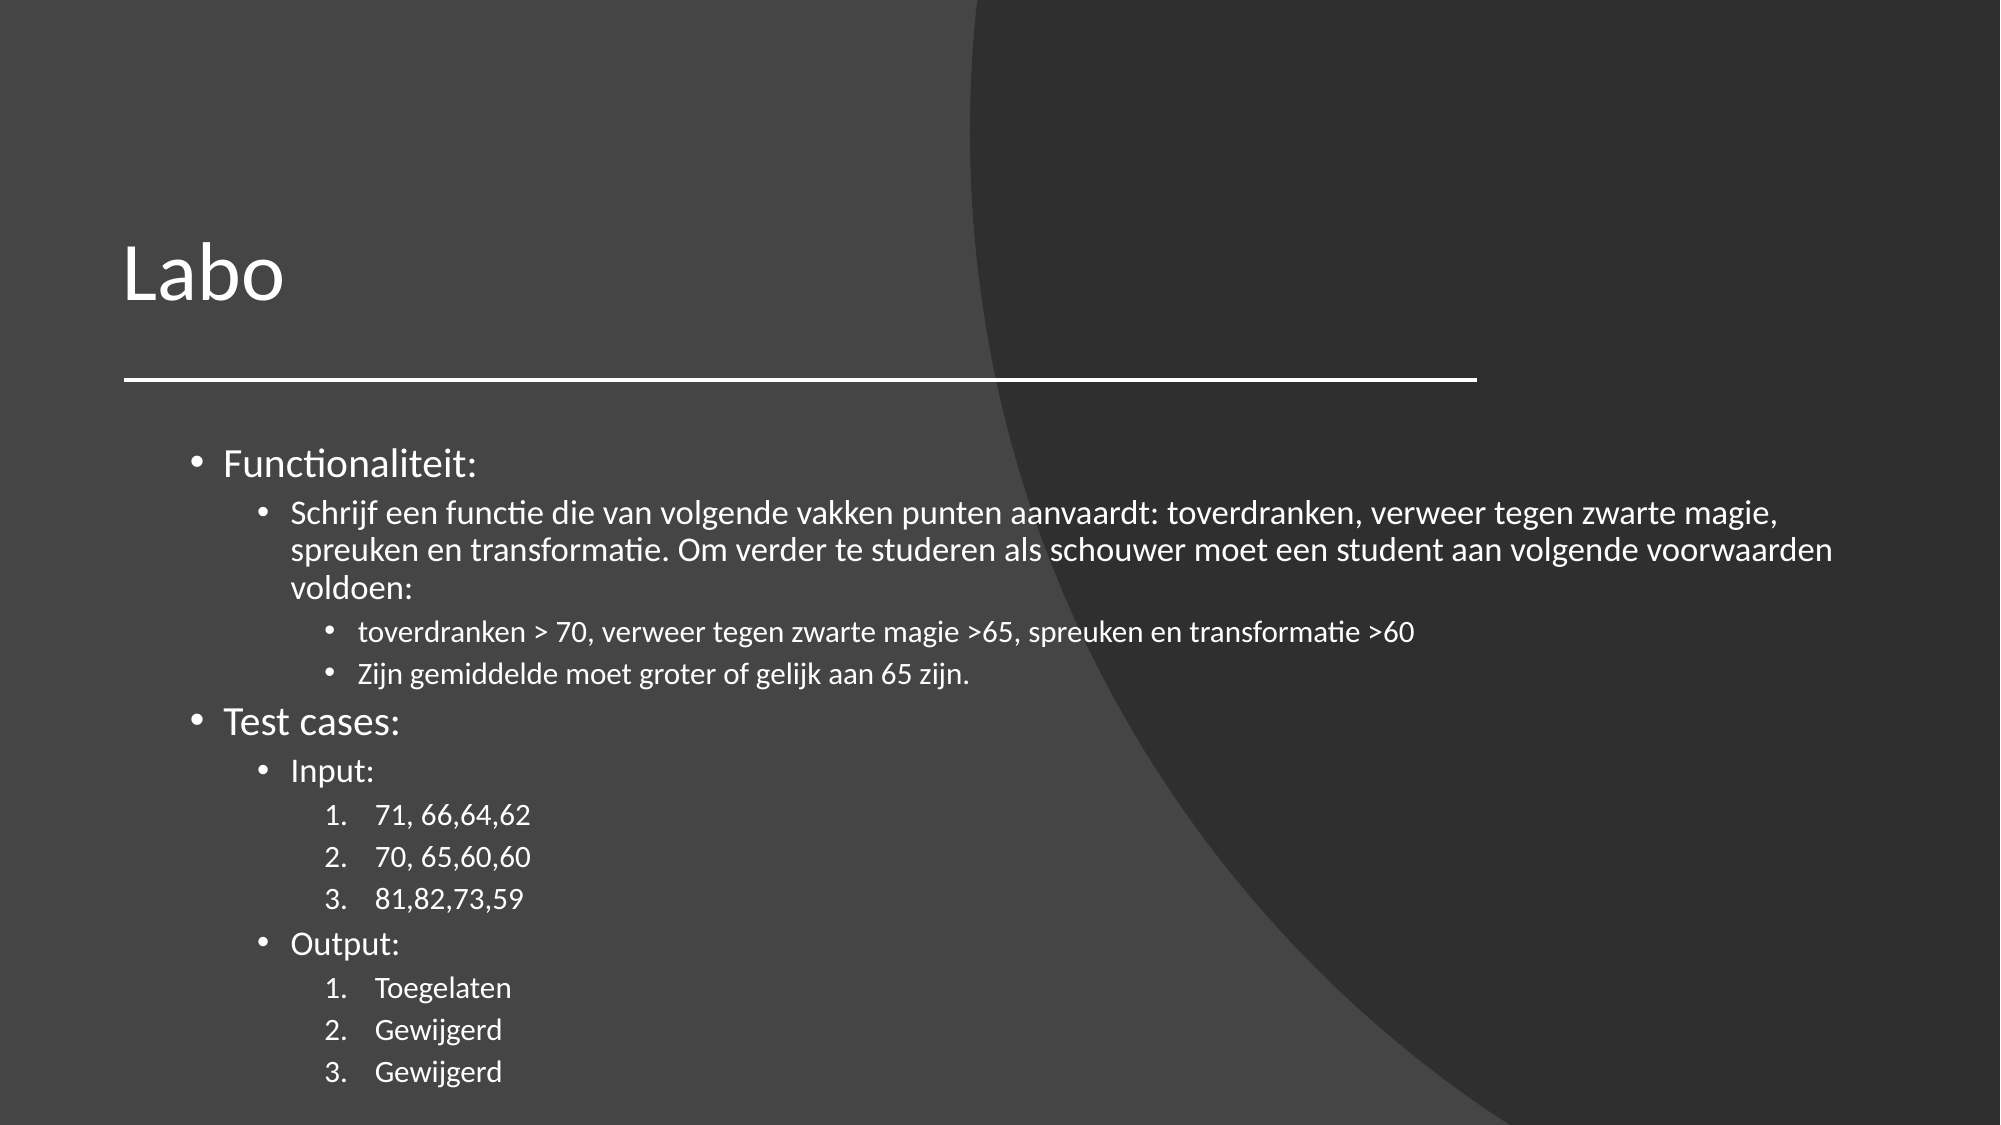

# Labo
Functionaliteit:
Schrijf een functie die van volgende vakken punten aanvaardt: toverdranken, verweer tegen zwarte magie, spreuken en transformatie. Om verder te studeren als schouwer moet een student aan volgende voorwaarden voldoen:
toverdranken > 70, verweer tegen zwarte magie >65, spreuken en transformatie >60
Zijn gemiddelde moet groter of gelijk aan 65 zijn.
Test cases:
Input:
71, 66,64,62
70, 65,60,60
81,82,73,59
Output:
Toegelaten
Gewijgerd
Gewijgerd